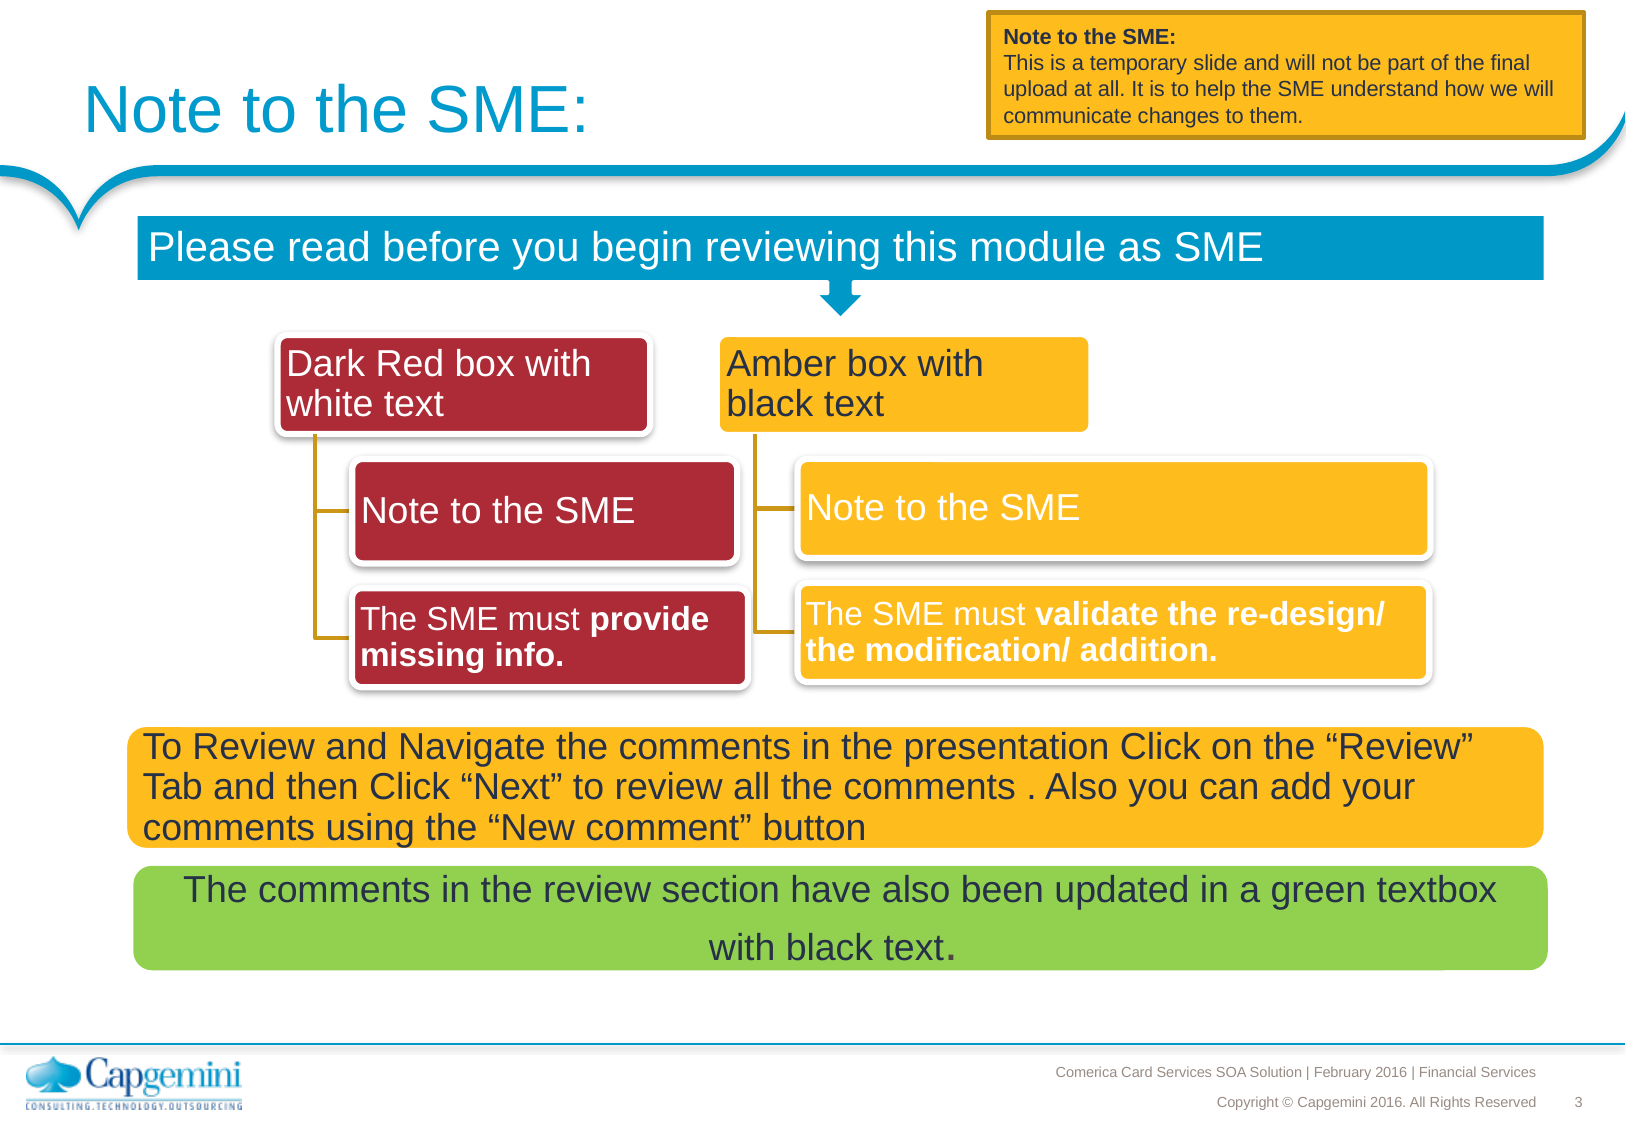

Note to the SME:
This is a temporary slide and will not be part of the final upload at all. It is to help the SME understand how we will communicate changes to them.
# Note to the SME:
Please read before you begin reviewing this module as SME

Dark Red box with white text
Note to the SME
The SME must provide missing info.
Amber box with black text
Note to the SME
The SME must validate the re-design/ the modification/ addition.
To Review and Navigate the comments in the presentation Click on the “Review” Tab and then Click “Next” to review all the comments . Also you can add your comments using the “New comment” button
The comments in the review section have also been updated in a green textbox with black text.
.